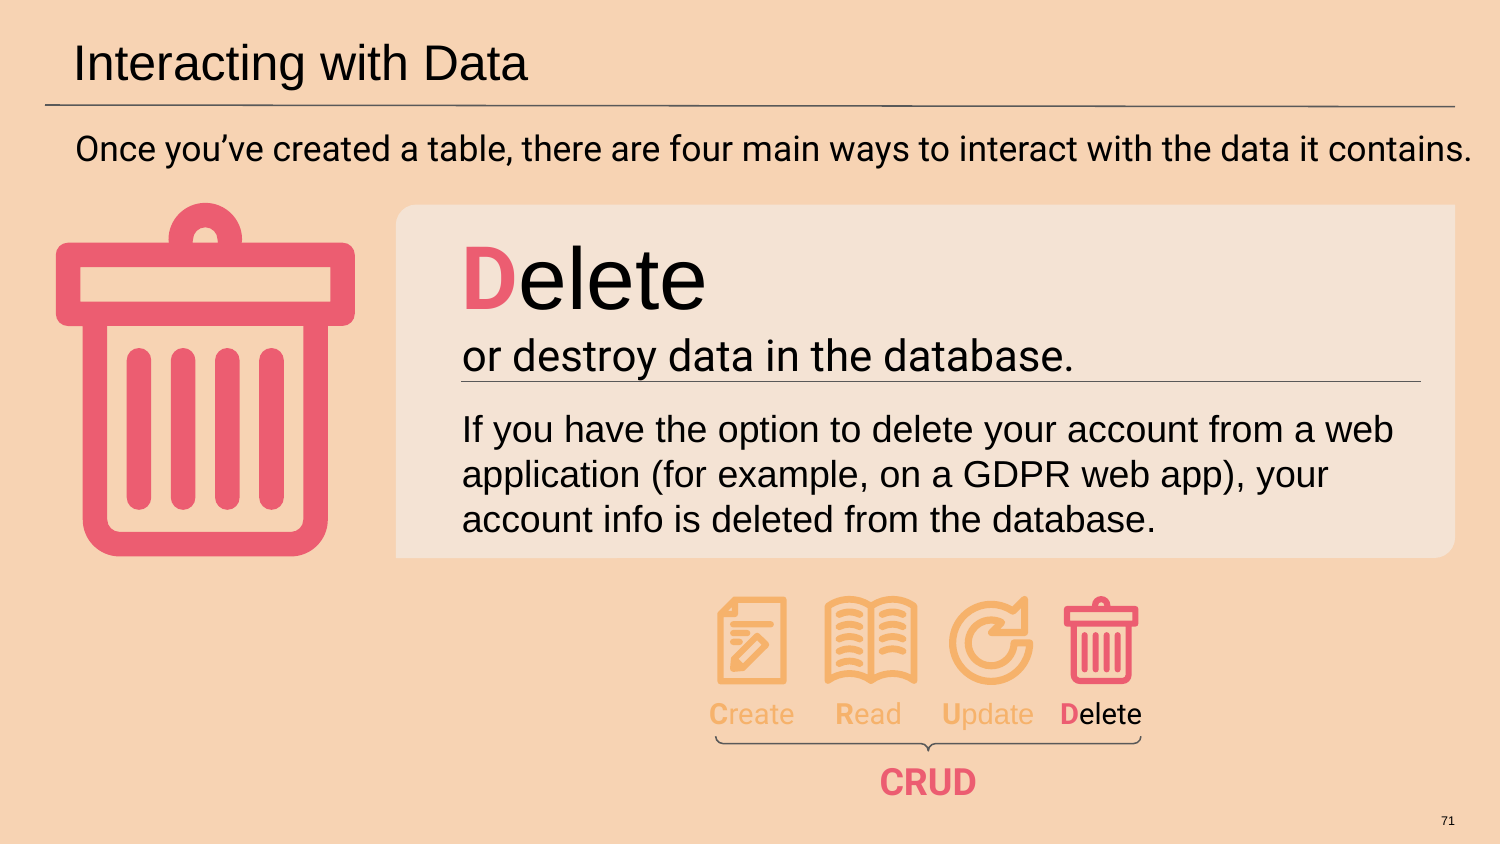

# Interacting with Data
Once you’ve created a table, there are four main ways to interact with the data it contains.

Delete
or destroy data in the database.
If you have the option to delete your account from a web application (for example, on a GDPR web app), your account info is deleted from the database.

Create
Read

Update
Delete
CRUD

71